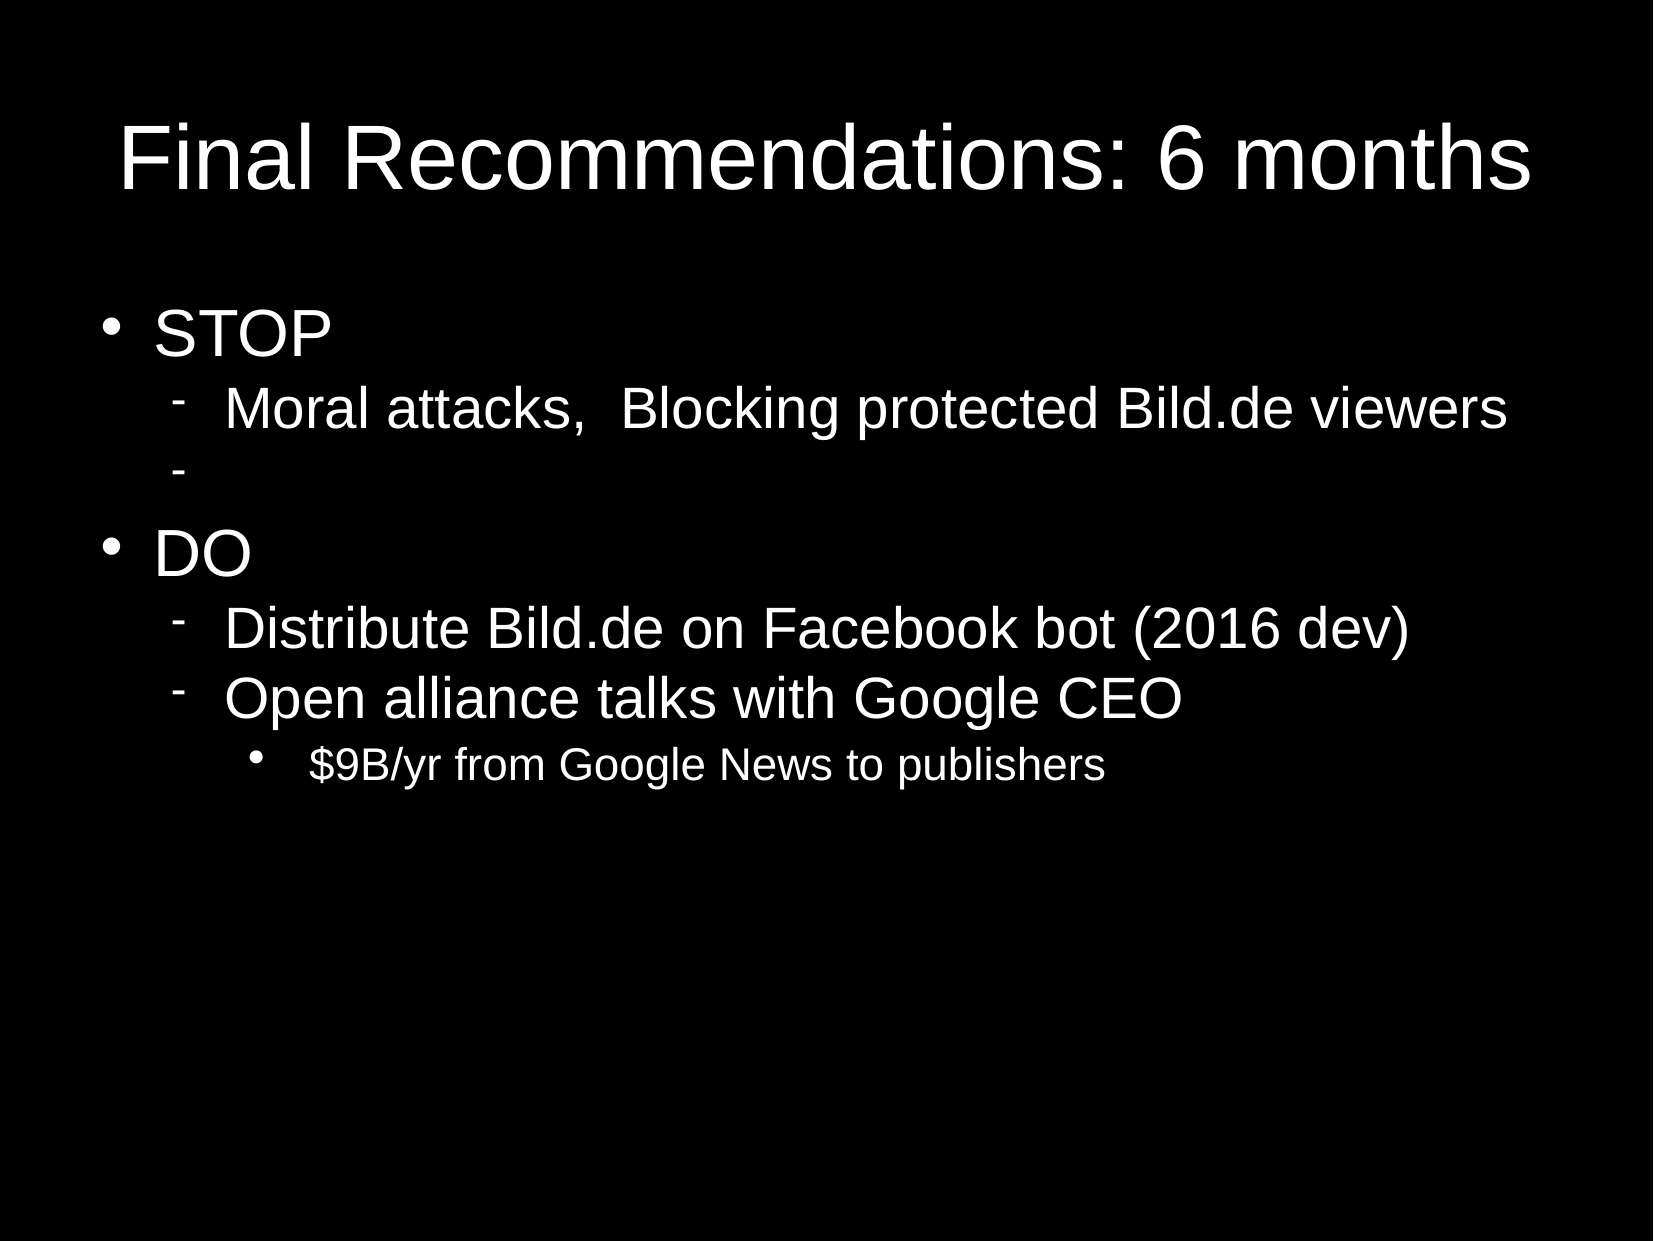

Final Recommendations: 6 months
STOP
Moral attacks,  Blocking protected Bild.de viewers

DO
Distribute Bild.de on Facebook bot (2016 dev)
Open alliance talks with Google CEO
 $9B/yr from Google News to publishers